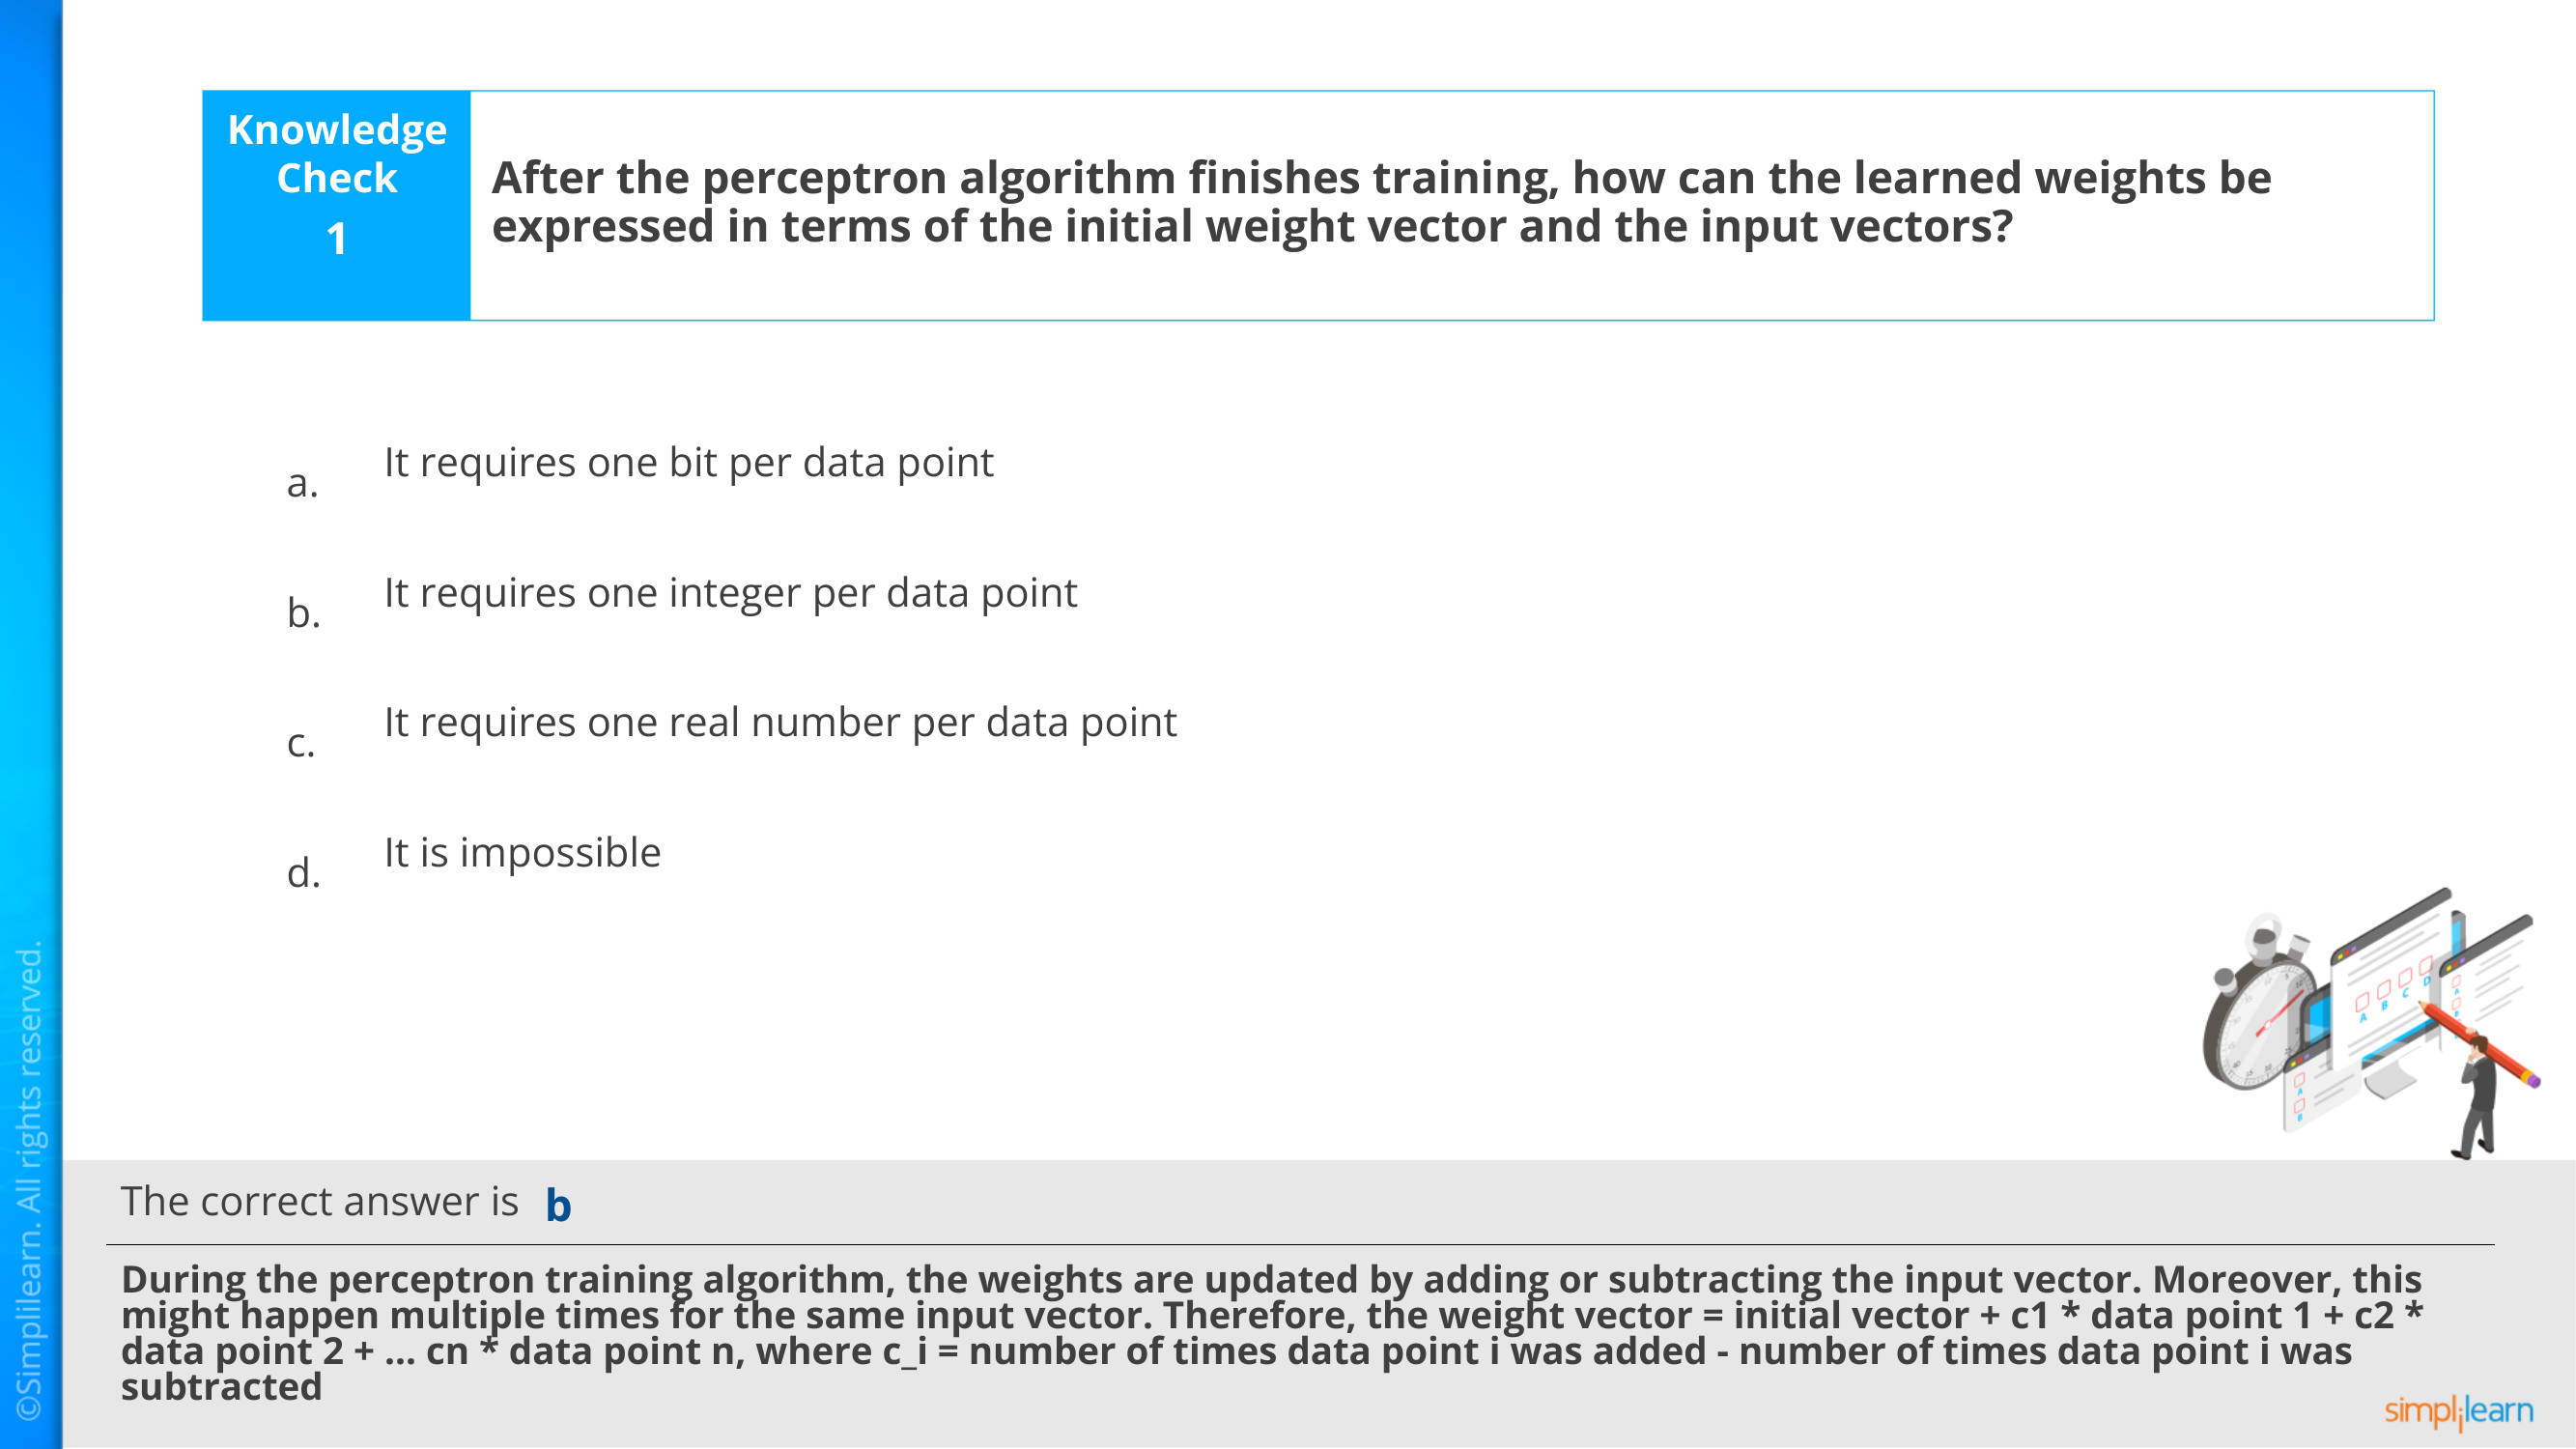

After the perceptron algorithm finishes training, how can the learned weights be expressed in terms of the initial weight vector and the input vectors?
1
It requires one bit per data point
It requires one integer per data point
It requires one real number per data point
It is impossible
b
During the perceptron training algorithm, the weights are updated by adding or subtracting the input vector. Moreover, this might happen multiple times for the same input vector. Therefore, the weight vector = initial vector + c1 * data point 1 + c2 * data point 2 + … cn * data point n, where c_i = number of times data point i was added - number of times data point i was subtracted